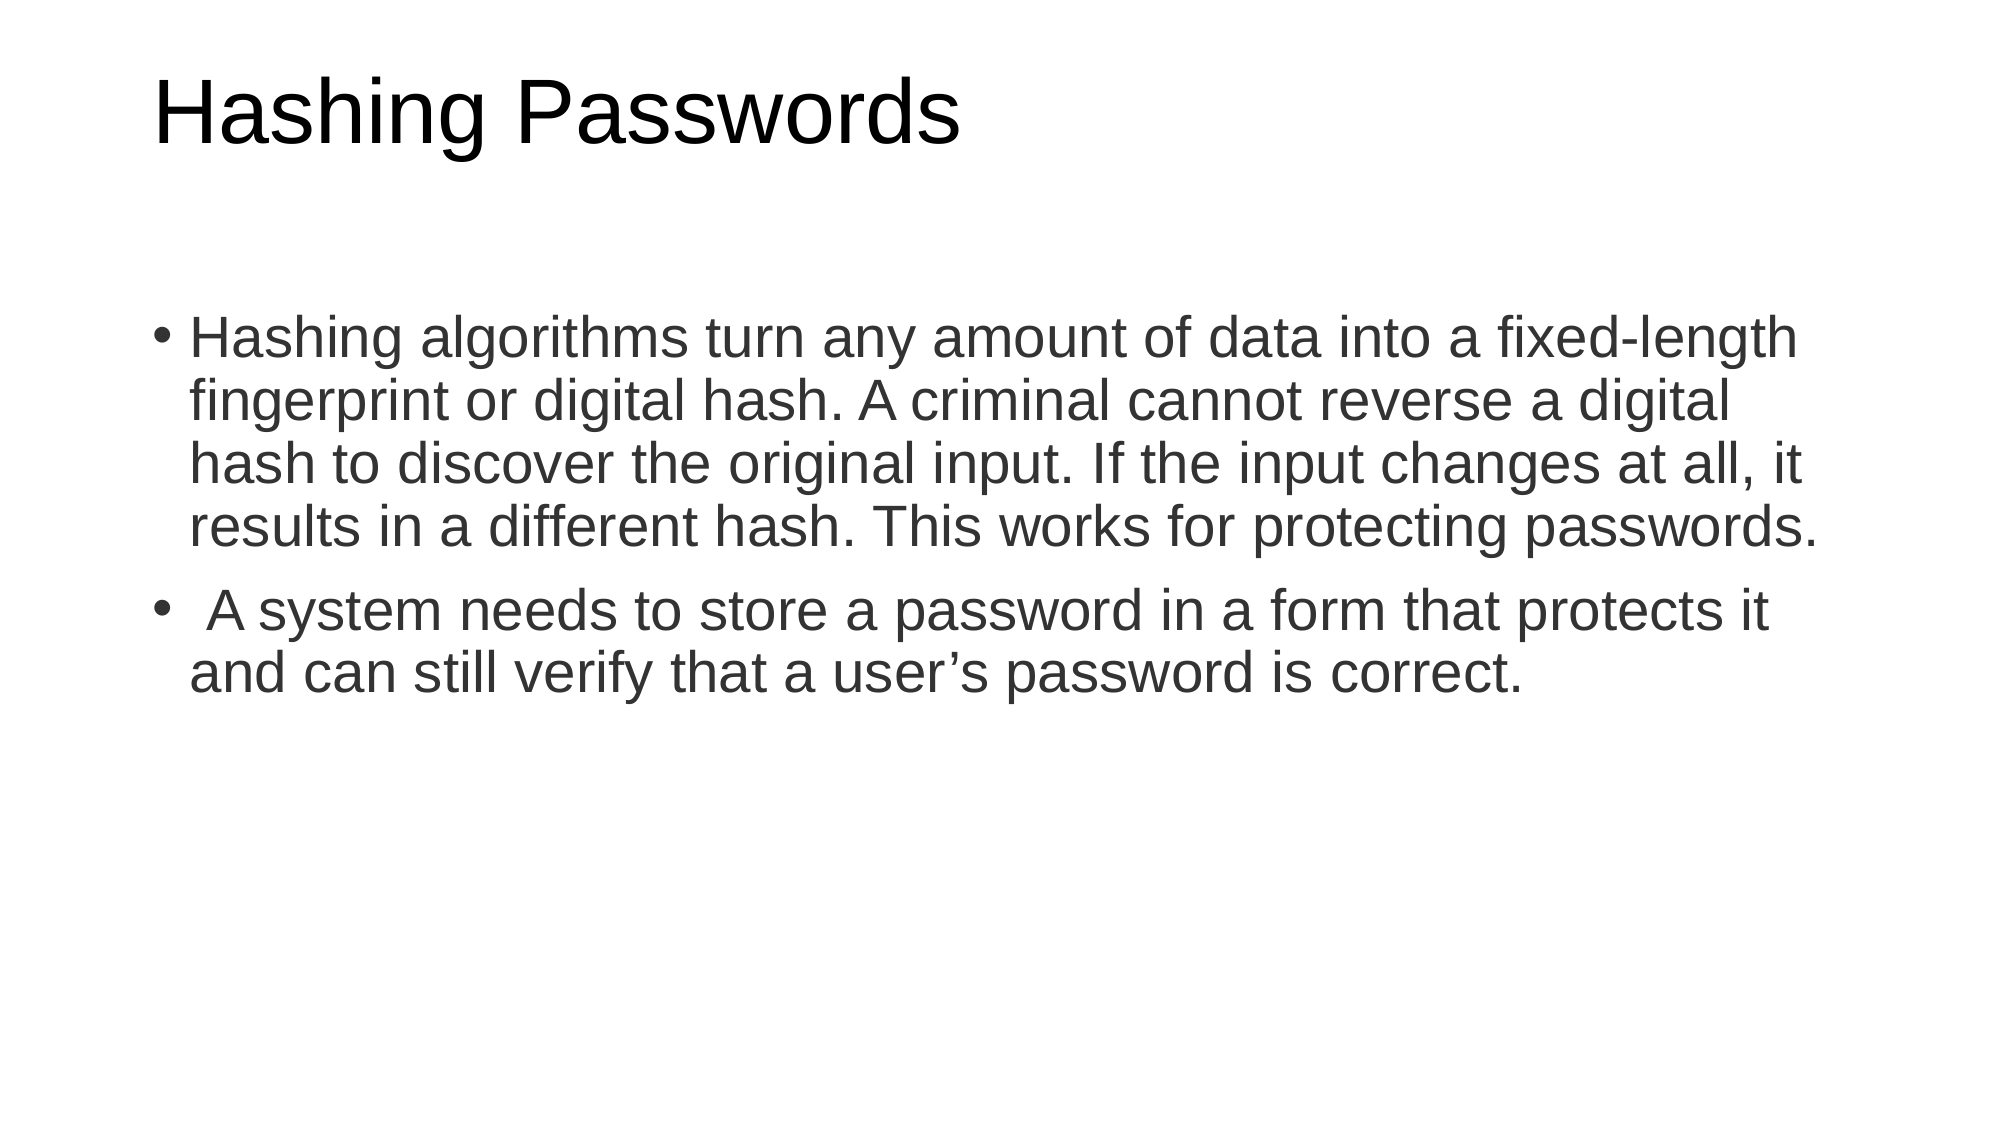

# Hashing Passwords
Hashing algorithms turn any amount of data into a fixed-length fingerprint or digital hash. A criminal cannot reverse a digital hash to discover the original input. If the input changes at all, it results in a different hash. This works for protecting passwords.
 A system needs to store a password in a form that protects it and can still verify that a user’s password is correct.